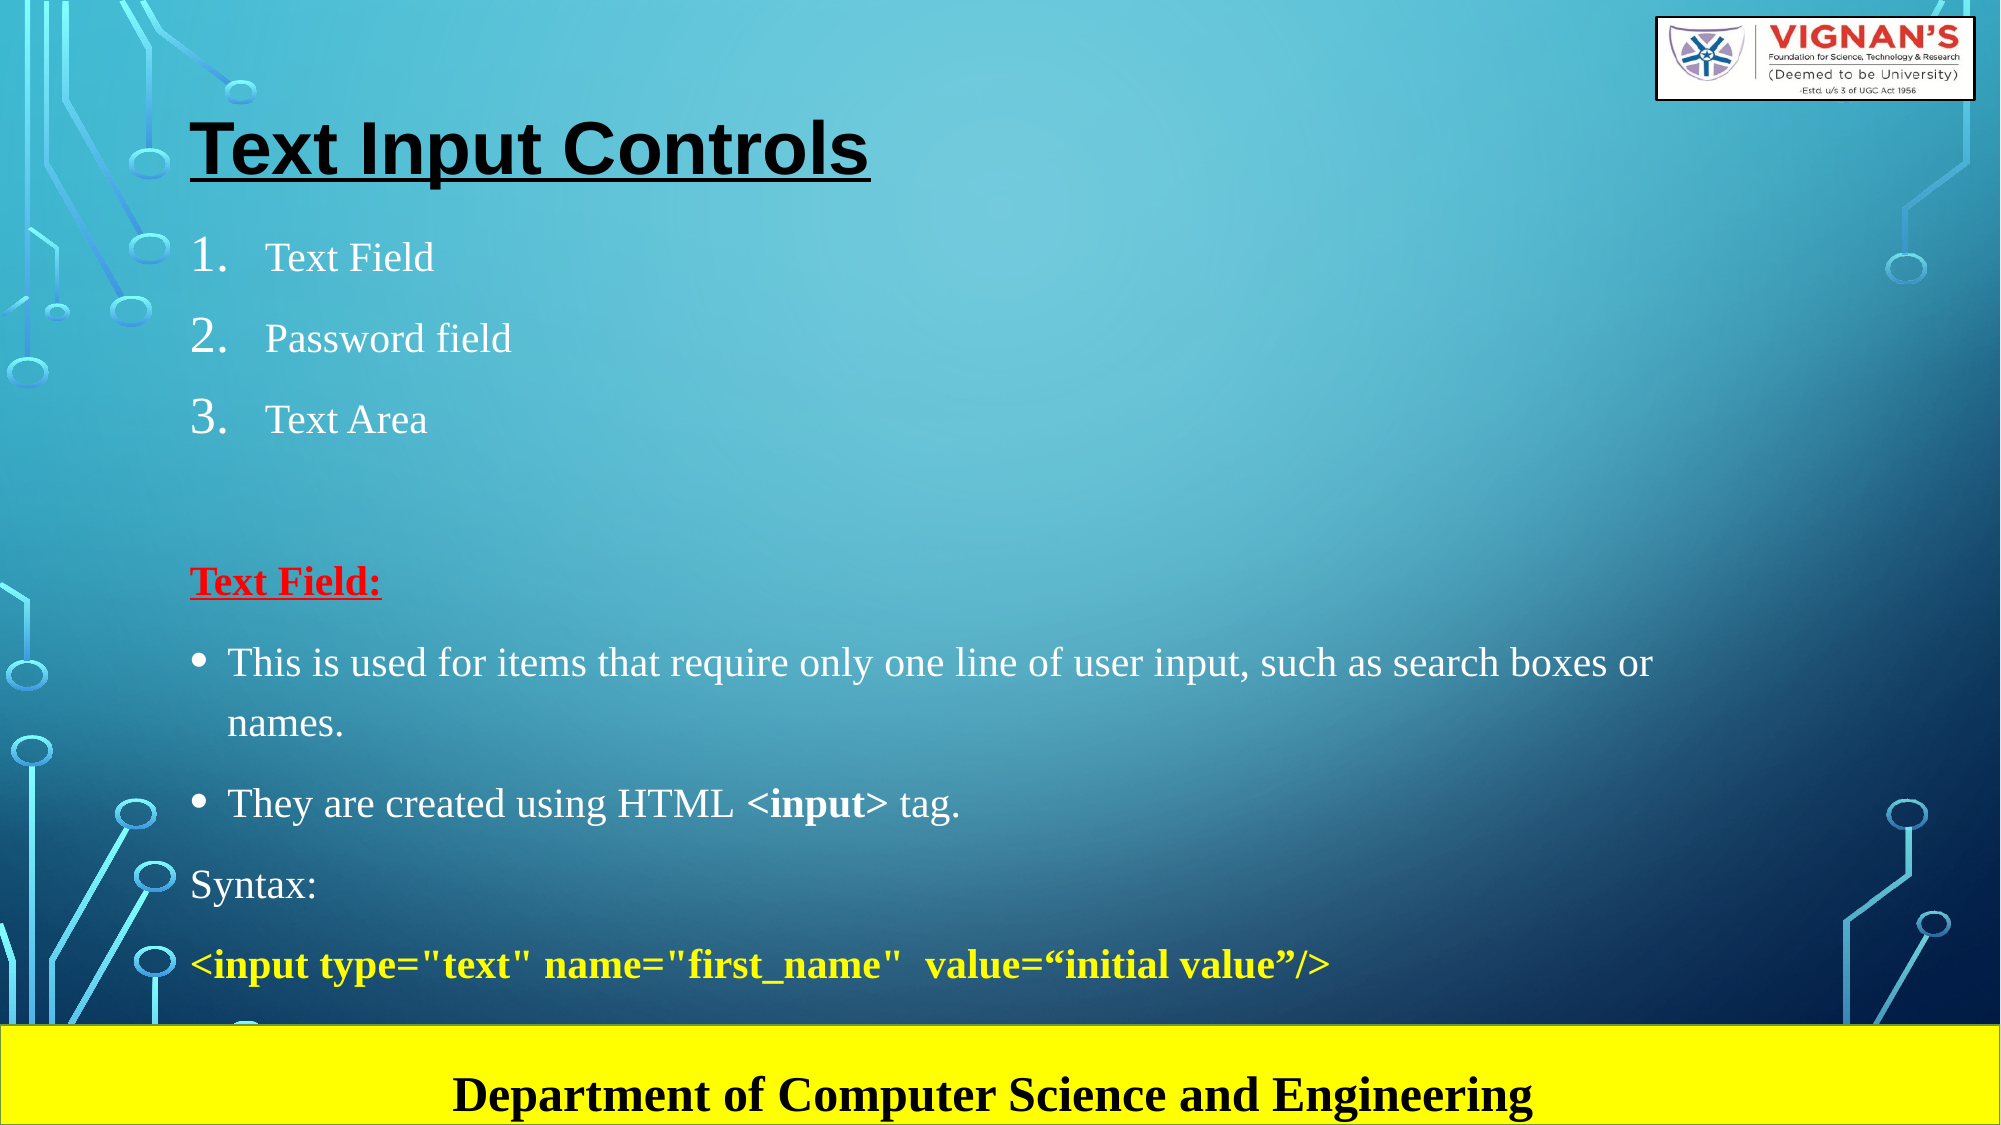

# Text Input Controls
Text Field
Password field
Text Area

Text Field:
This is used for items that require only one line of user input, such as search boxes or names.
They are created using HTML <input> tag.
Syntax:
<input type="text" name="first_name"  value=“initial value”/>